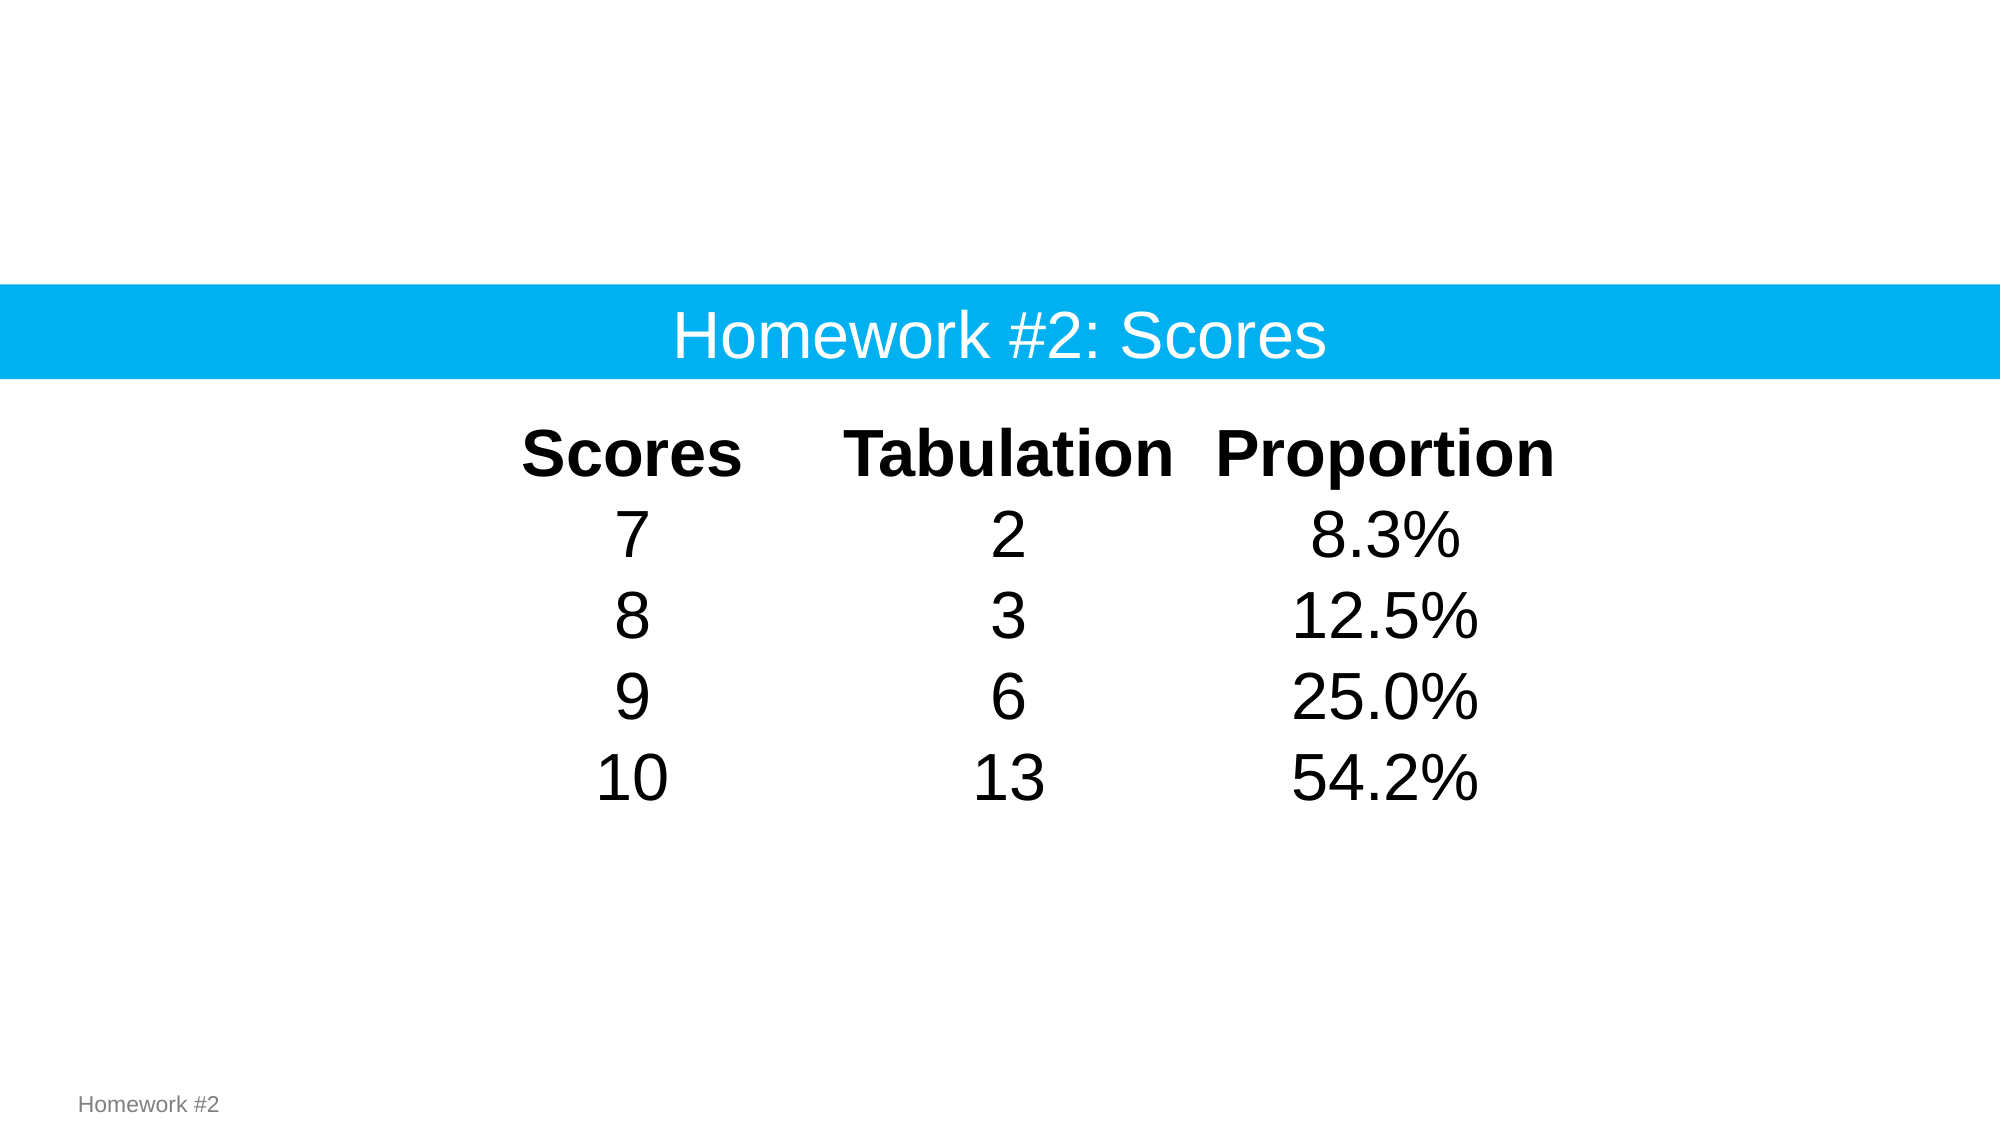

Homework #2: Scores
| Scores | Tabulation | Proportion |
| --- | --- | --- |
| 7 | 2 | 8.3% |
| 8 | 3 | 12.5% |
| 9 | 6 | 25.0% |
| 10 | 13 | 54.2% |
Homework #2